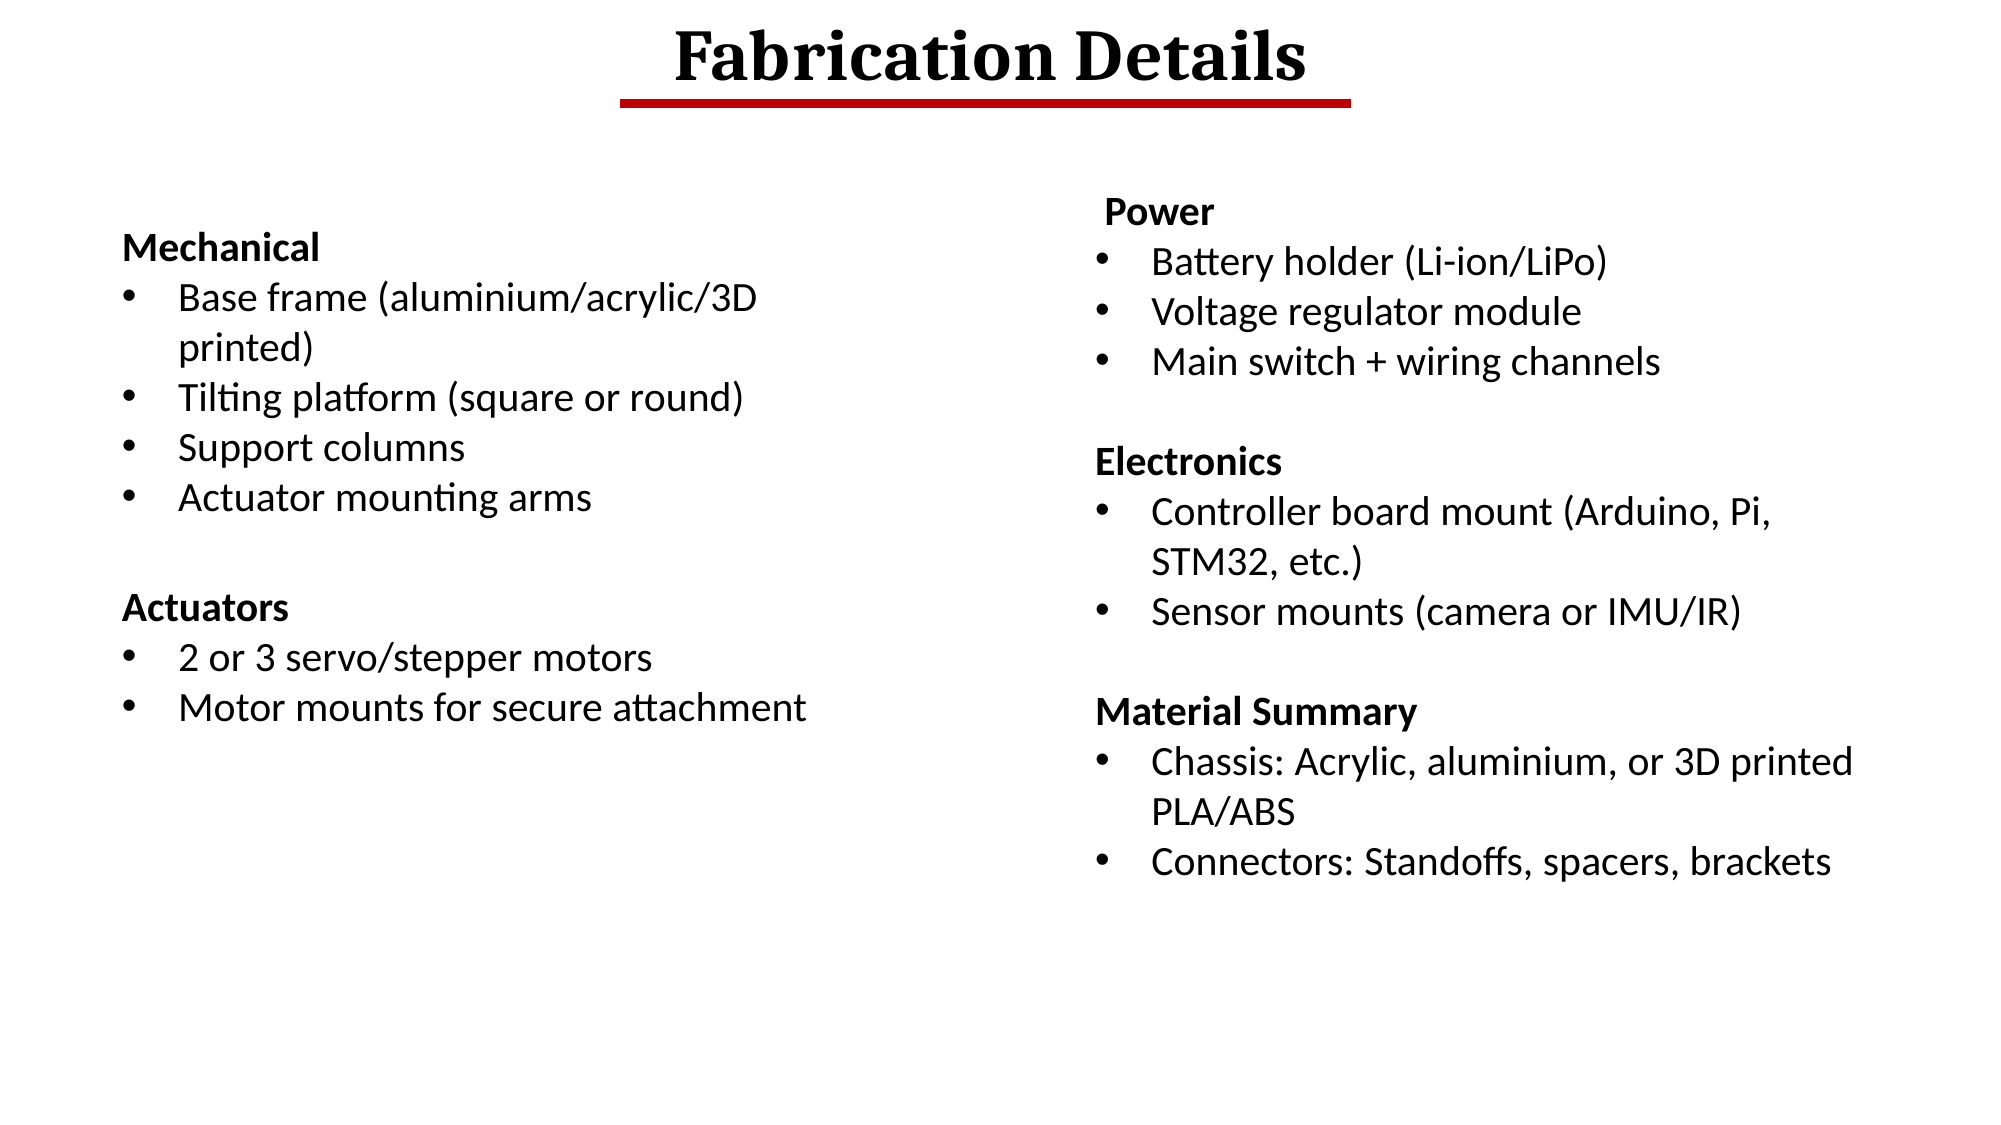

Fabrication Details
 Power
Battery holder (Li-ion/LiPo)
Voltage regulator module
Main switch + wiring channels

Electronics
Controller board mount (Arduino, Pi, STM32, etc.)
Sensor mounts (camera or IMU/IR)

Material Summary
Chassis: Acrylic, aluminium, or 3D printed PLA/ABS
Connectors: Standoffs, spacers, brackets

Mechanical
Base frame (aluminium/acrylic/3D printed)
Tilting platform (square or round)
Support columns
Actuator mounting arms

Actuators
2 or 3 servo/stepper motors
Motor mounts for secure attachment